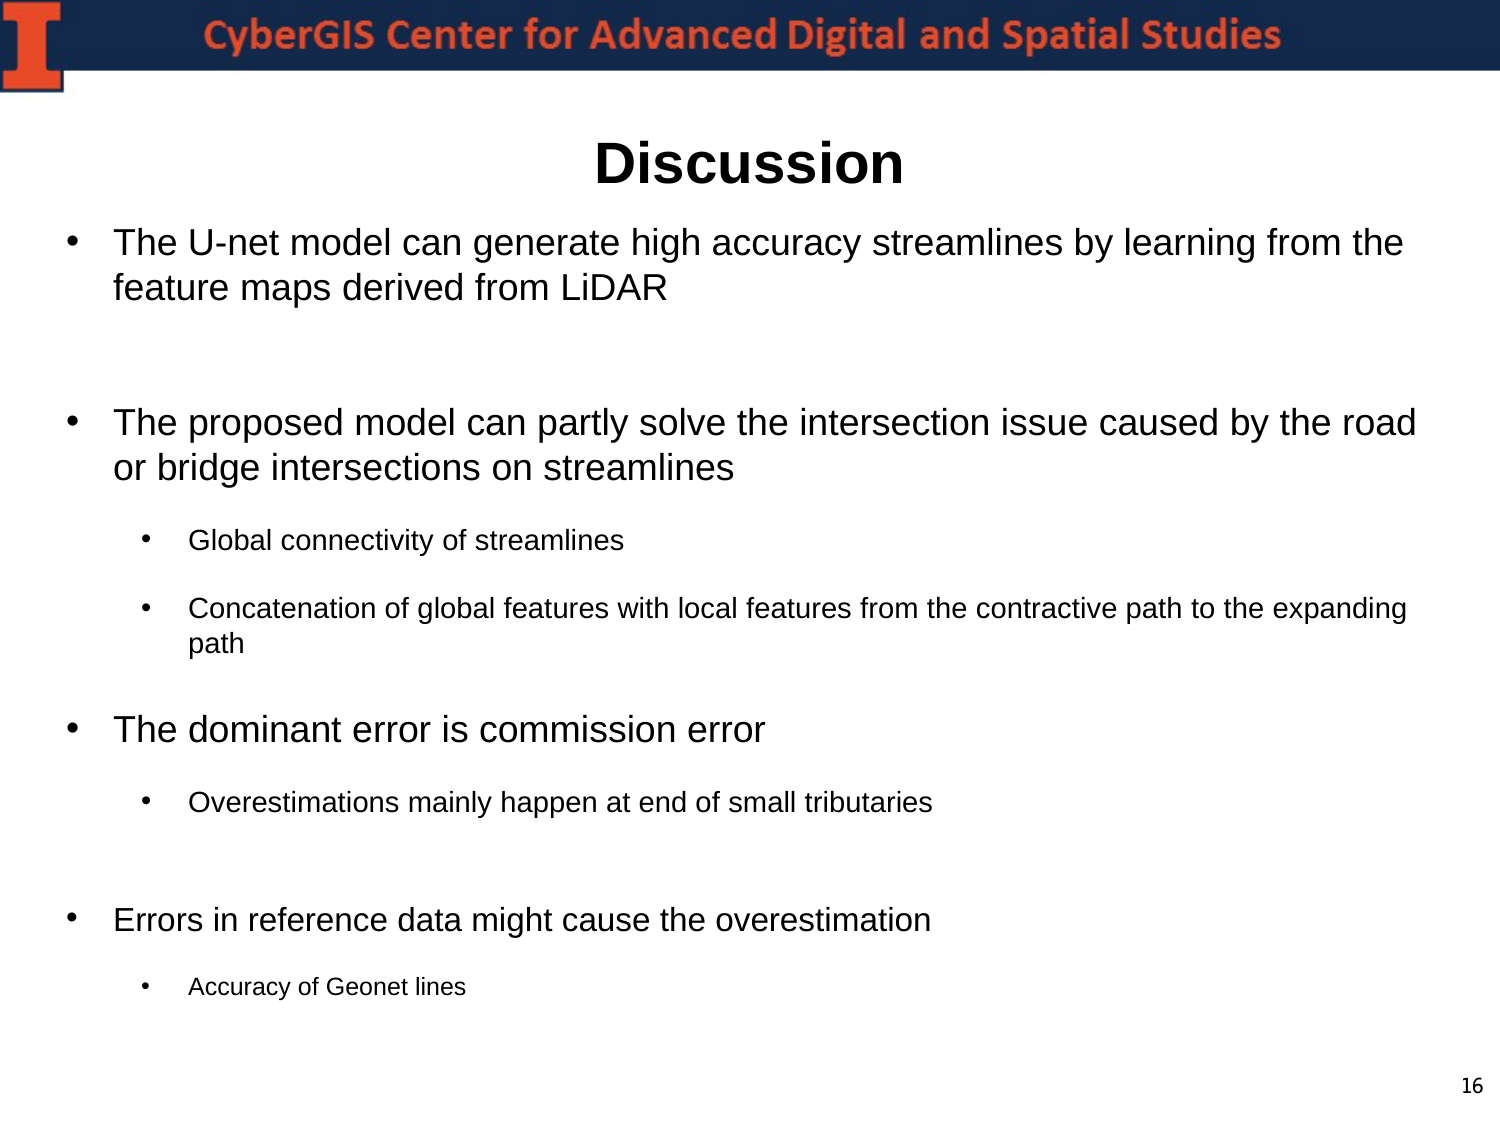

# Discussion
The U-net model can generate high accuracy streamlines by learning from the feature maps derived from LiDAR

The proposed model can partly solve the intersection issue caused by the road or bridge intersections on streamlines
Global connectivity of streamlines
Concatenation of global features with local features from the contractive path to the expanding path

The dominant error is commission error
Overestimations mainly happen at end of small tributaries

Errors in reference data might cause the overestimation
Accuracy of Geonet lines

16